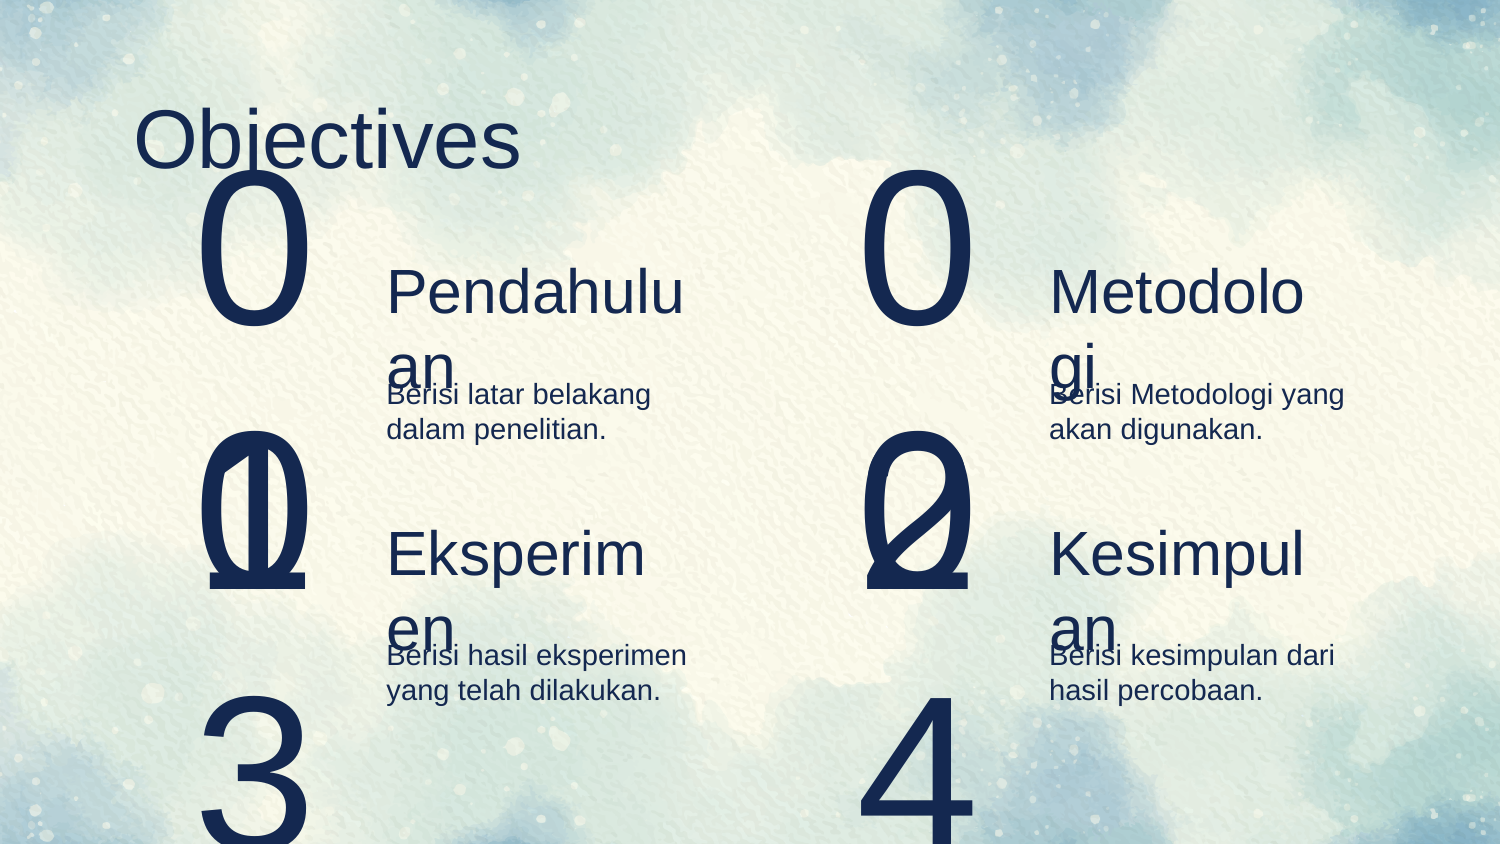

# Objectives
Pendahuluan
Metodologi
01
02
Berisi latar belakang dalam penelitian.
Berisi Metodologi yang akan digunakan.
Eksperimen
Kesimpulan
03
04
Berisi hasil eksperimen yang telah dilakukan.
Berisi kesimpulan dari hasil percobaan.